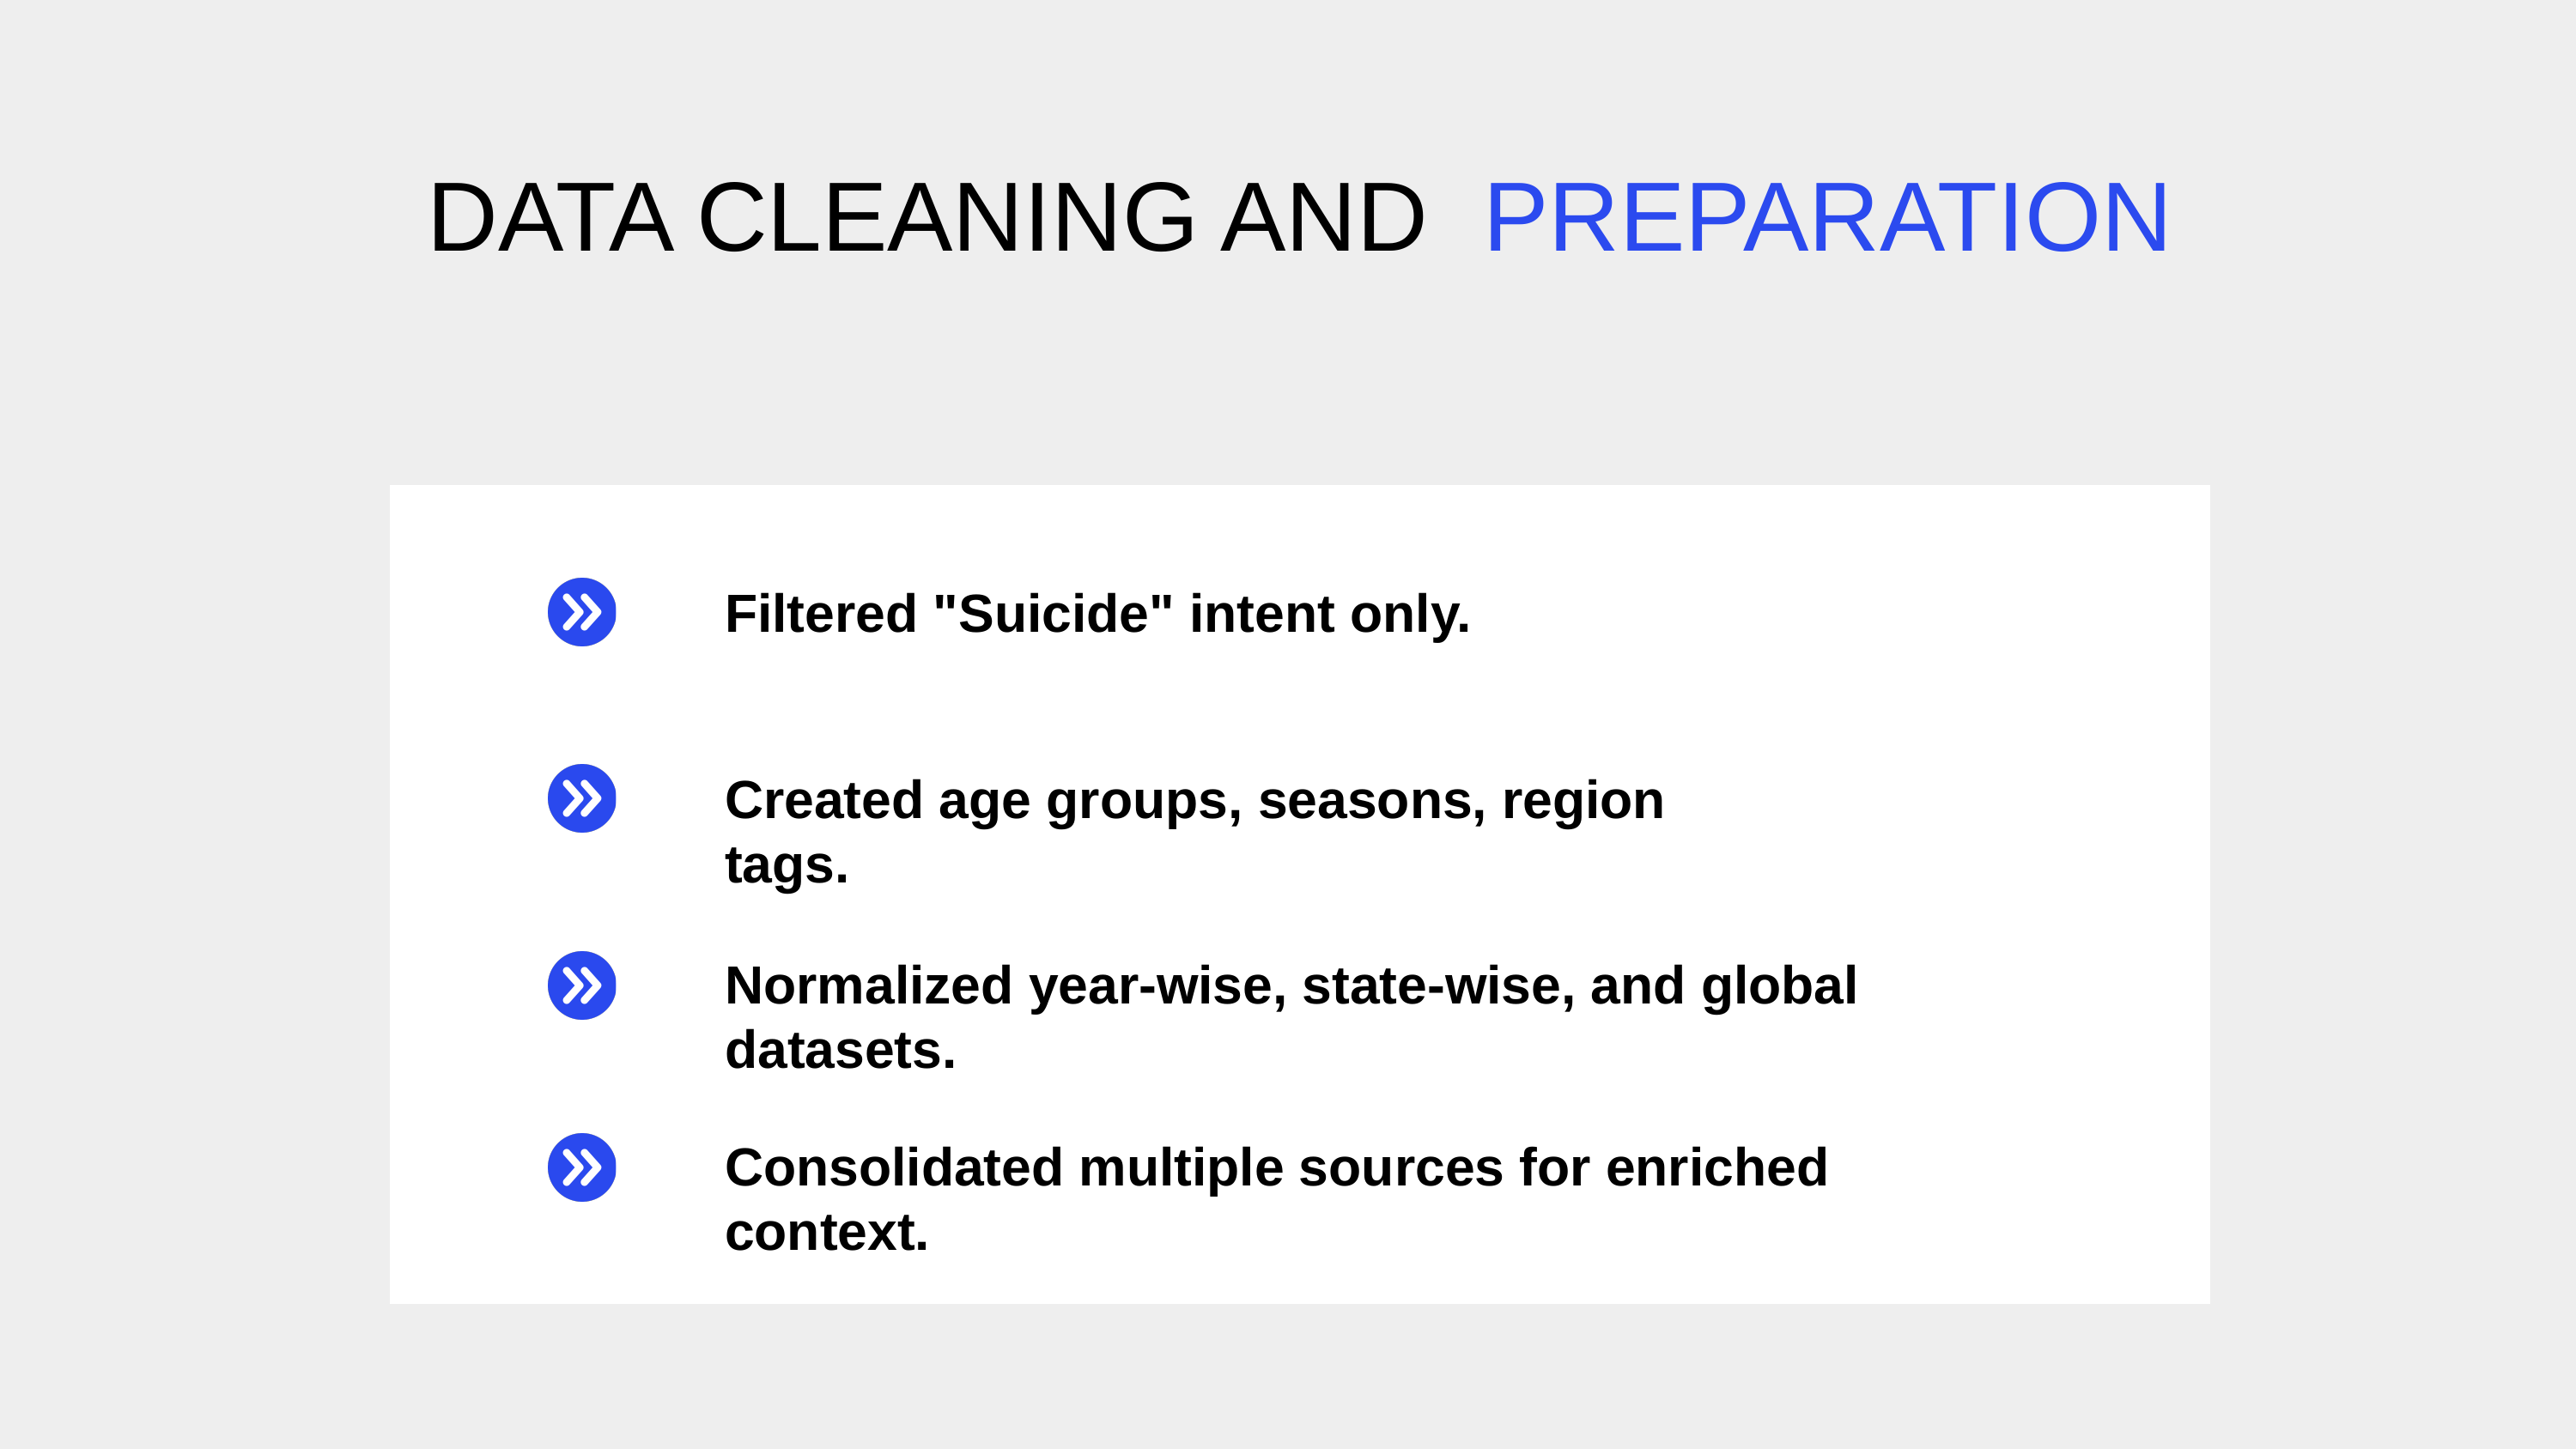

DATA CLEANING AND  PREPARATION

Filtered "Suicide" intent only.

Created age groups, seasons, region tags.
Normalized year-wise, state-wise, and global datasets.

Consolidated multiple sources for enriched context.